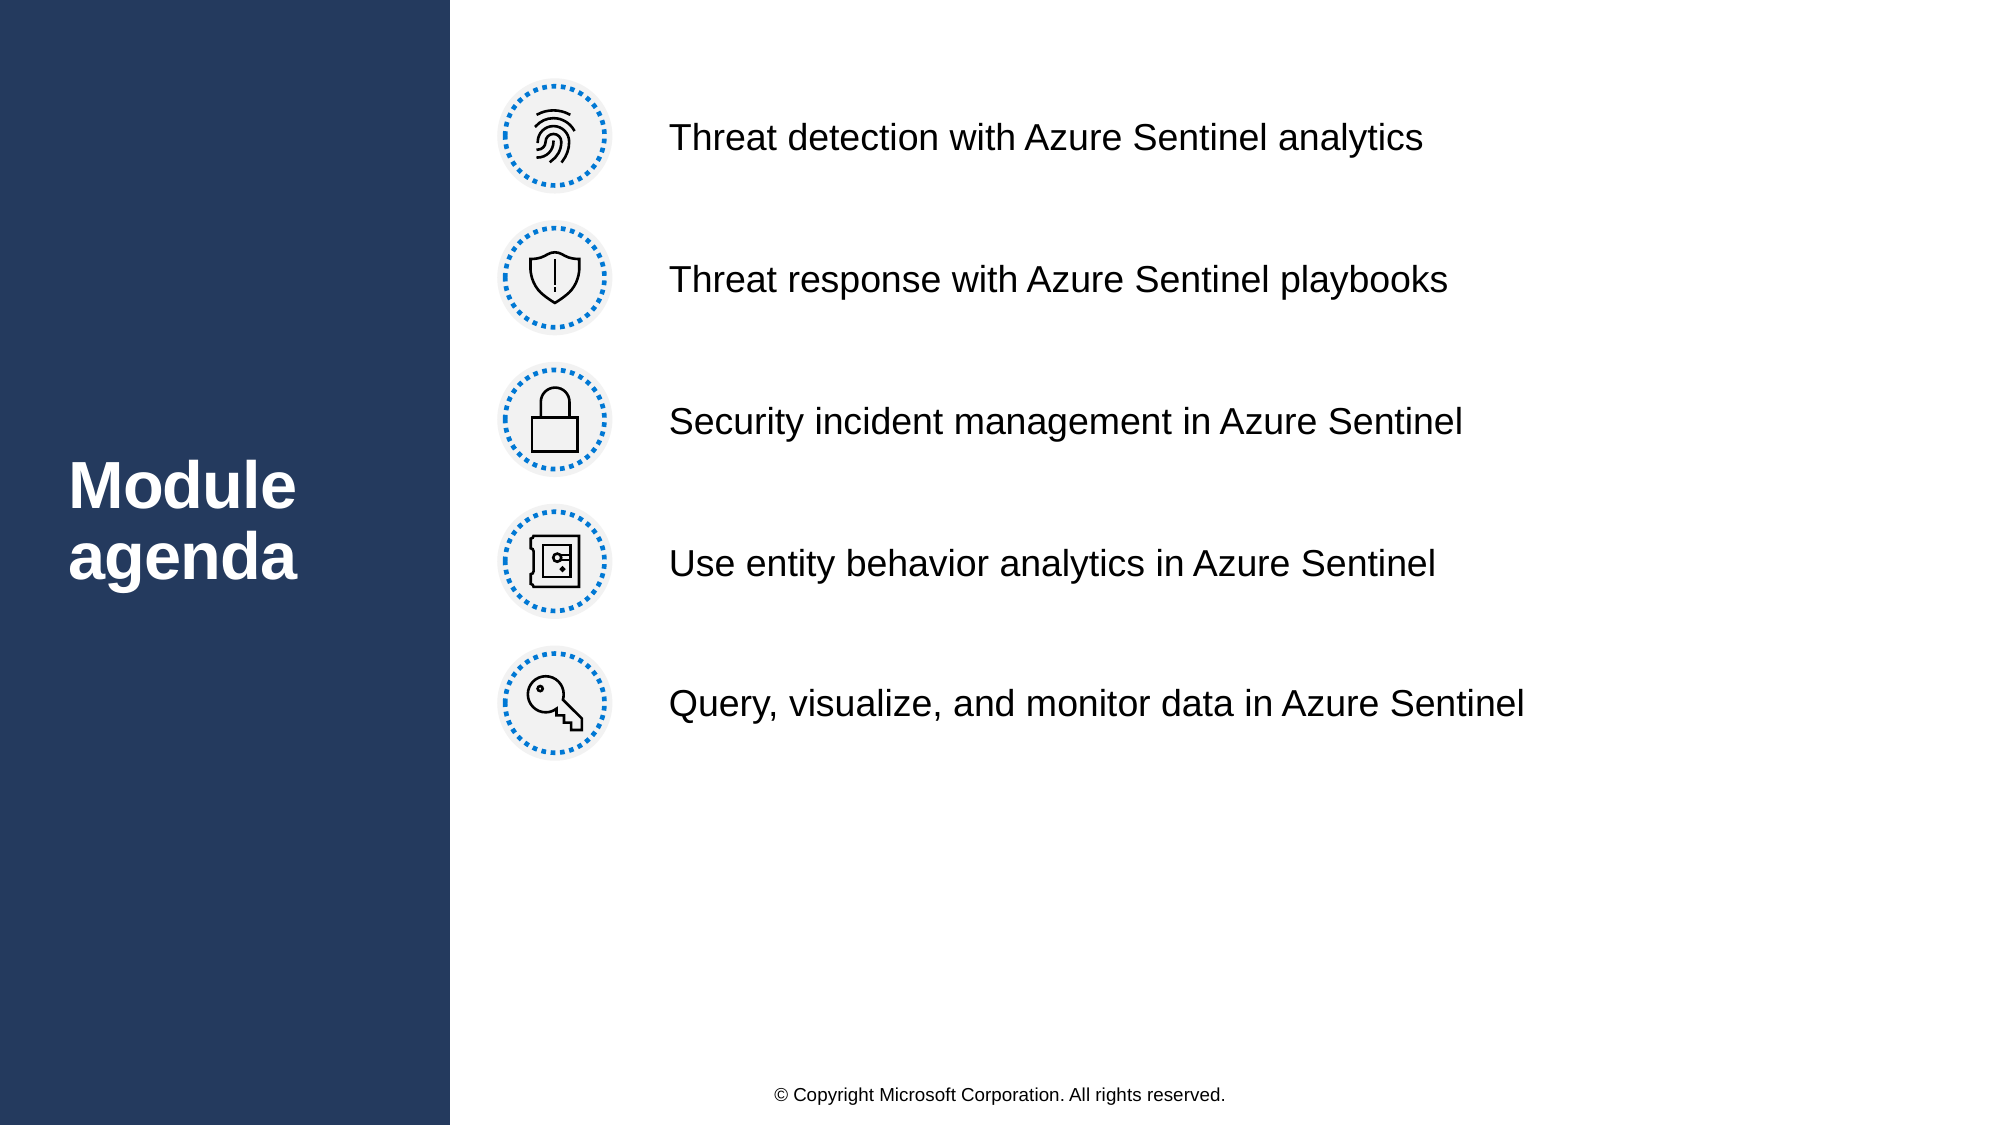

Threat detection with Azure Sentinel analytics

Threat response with Azure Sentinel playbooks

Security incident management in Azure Sentinel

Use entity behavior analytics in Azure Sentinel

# Module agenda
Query, visualize, and monitor data in Azure Sentinel